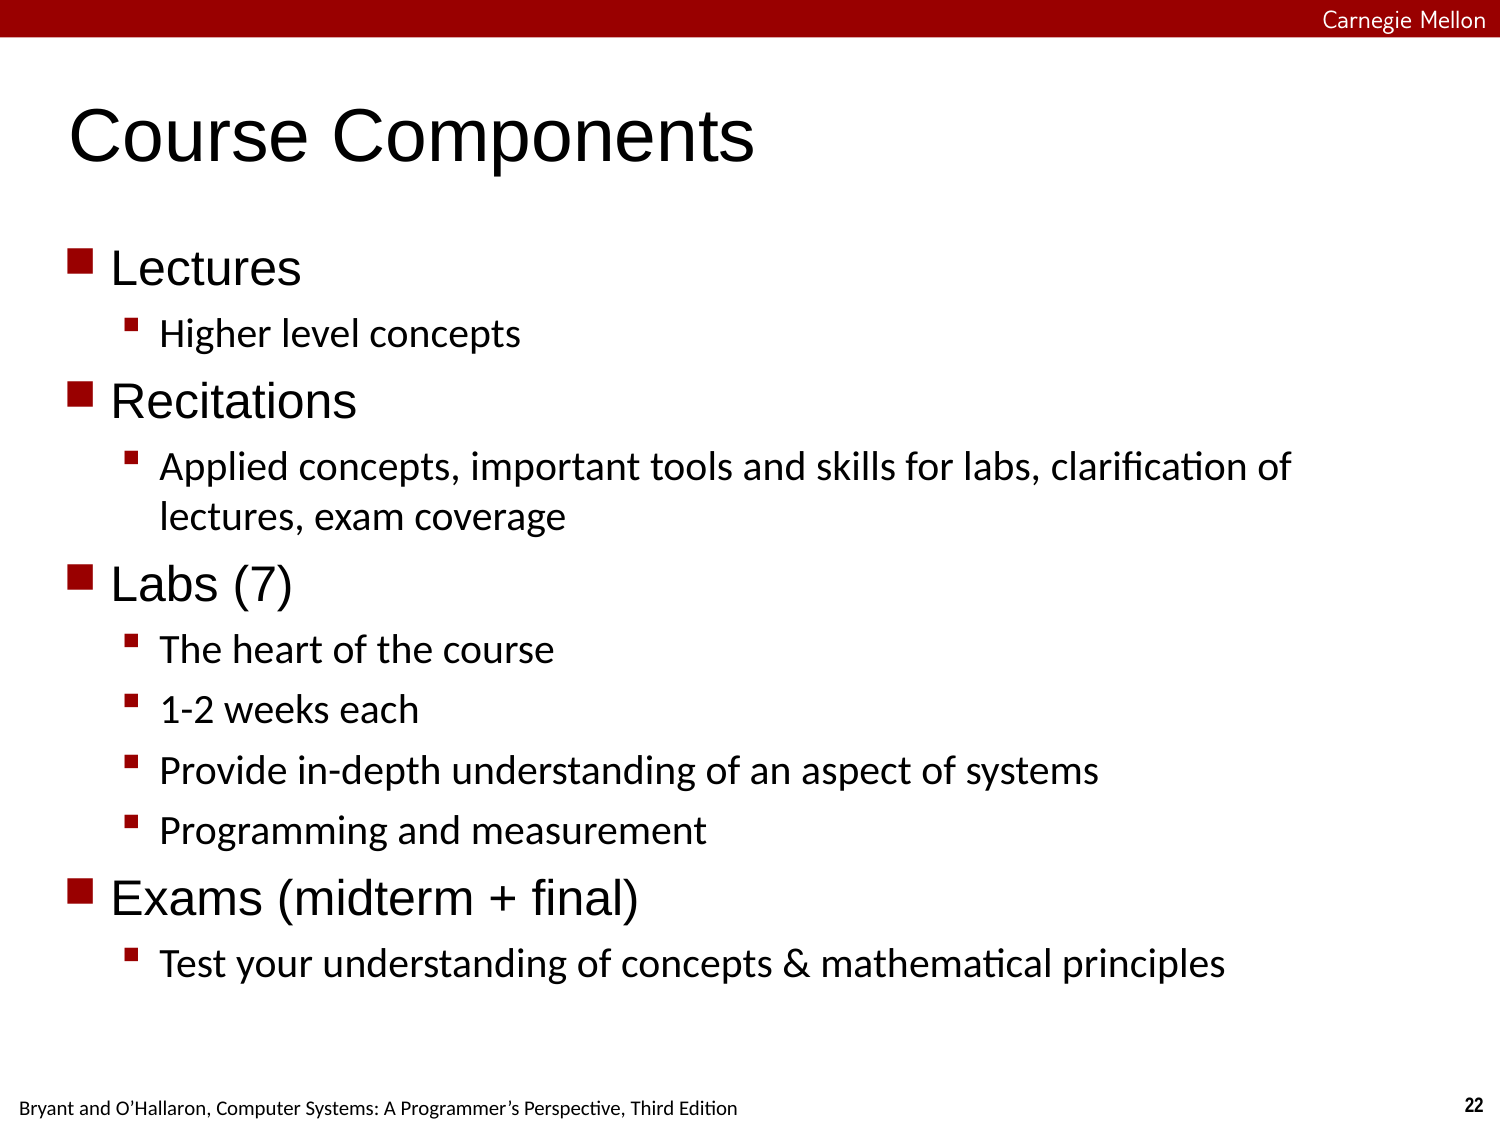

Carnegie Mellon
# Course Components
Lectures
Higher level concepts
Recitations
Applied concepts, important tools and skills for labs, clarification of lectures, exam coverage
Labs (7)
The heart of the course
1-2 weeks each
Provide in-depth understanding of an aspect of systems
Programming and measurement
Exams (midterm + final)
Test your understanding of concepts & mathematical principles